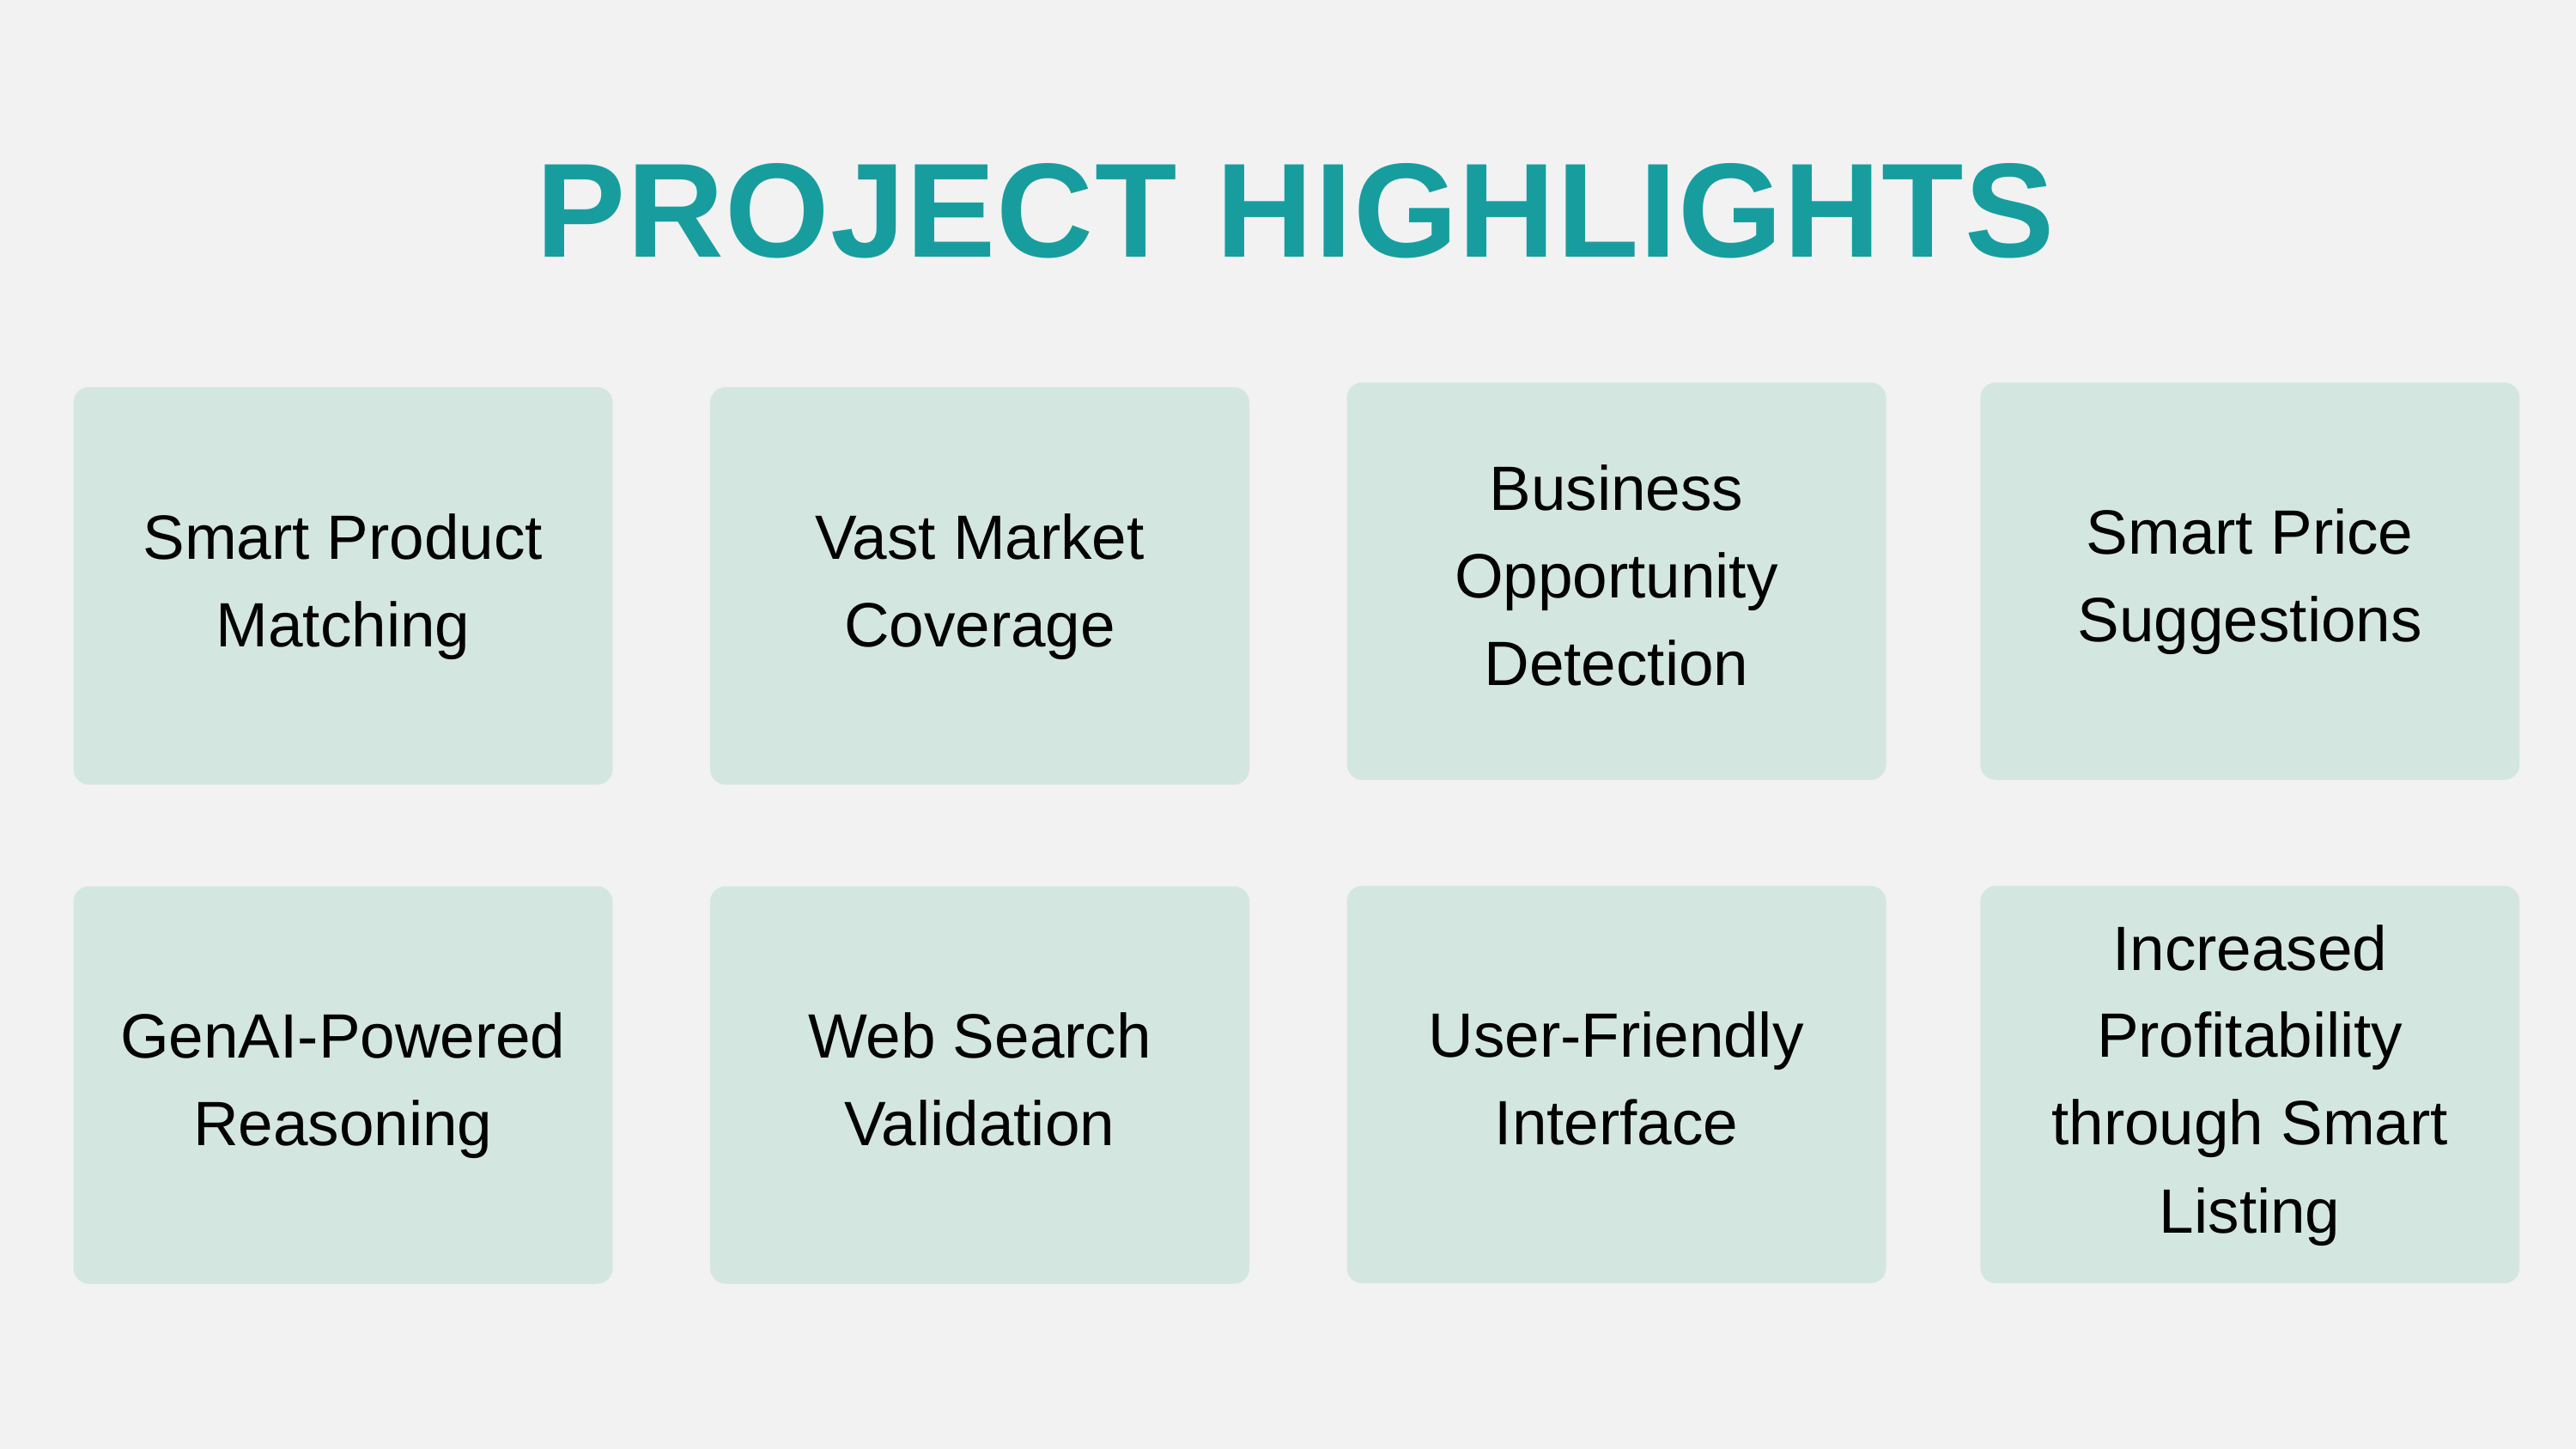

PROJECT HIGHLIGHTS

Business Opportunity Detection

Smart Price Suggestions

Smart Product Matching

Vast Market Coverage
Automation

User-Friendly Interface

Increased Profitability through Smart Listing

GenAI-Powered Reasoning

Web Search Validation